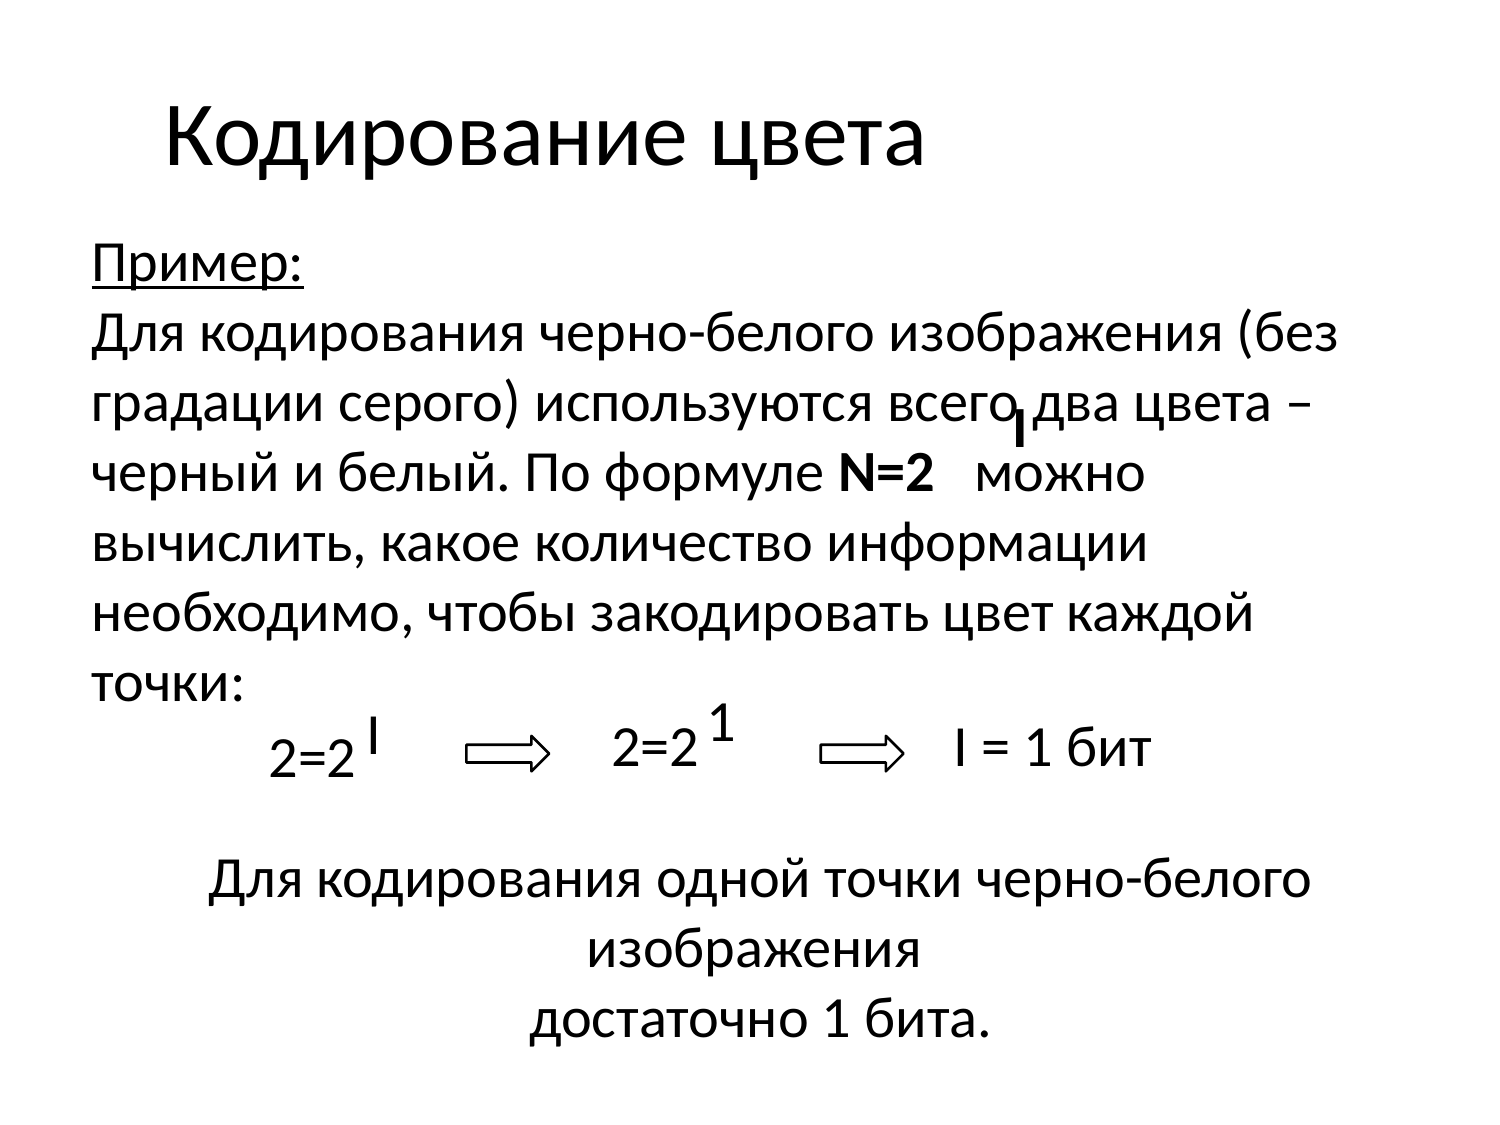

Кодирование цвета
Пример:
Для кодирования черно-белого изображения (без градации серого) используются всего два цвета – черный и белый. По формуле N=2   можно вычислить, какое количество информации необходимо, чтобы закодировать цвет каждой точки:
I
1
I
2=2
I = 1 бит
2=2

Для кодирования одной точки черно-белого изображения
достаточно 1 бита.